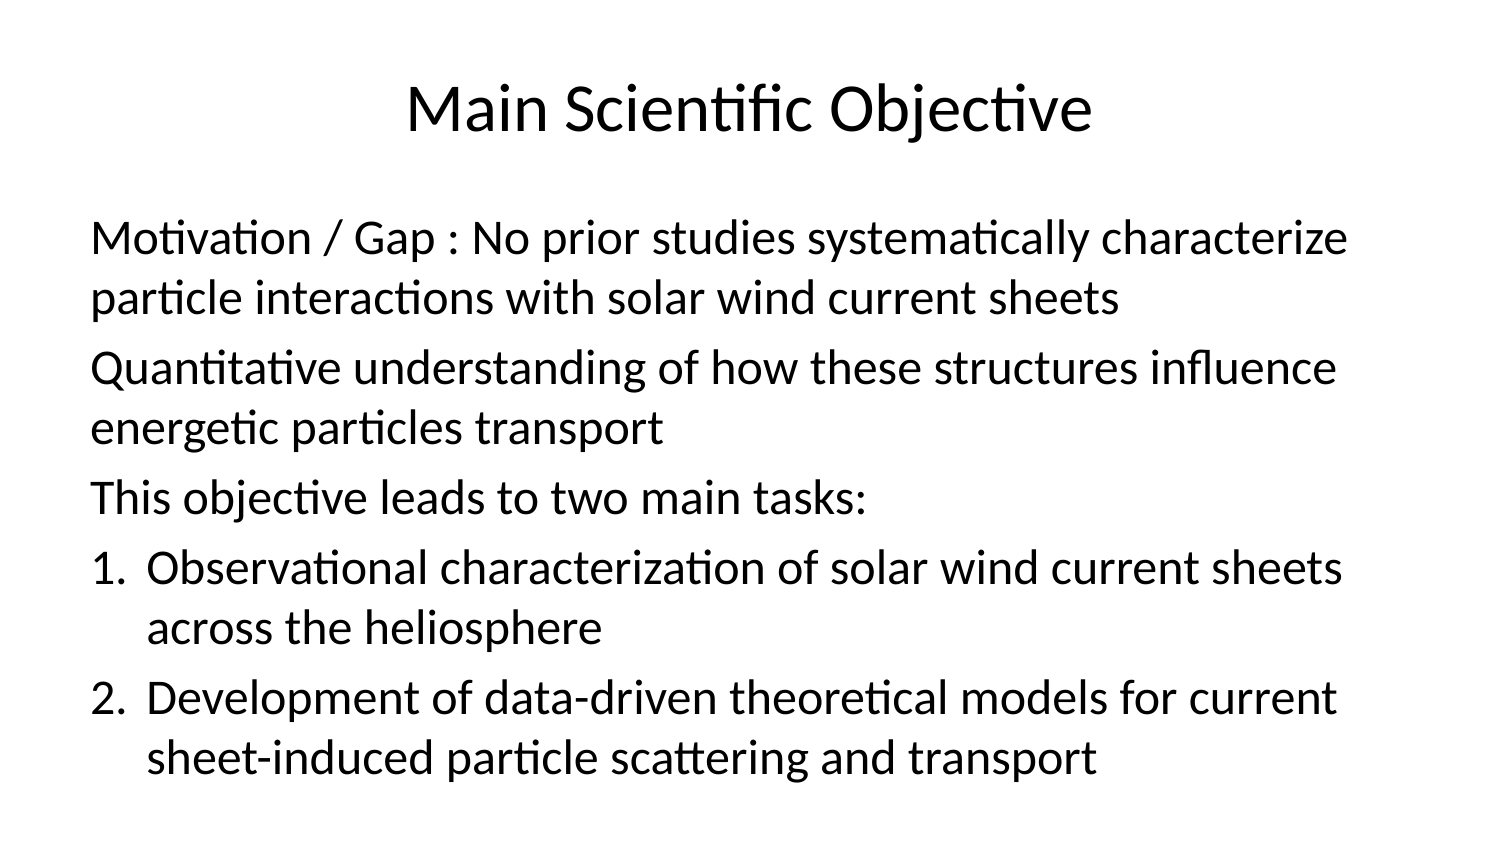

# Main Scientific Objective
Motivation / Gap : No prior studies systematically characterize particle interactions with solar wind current sheets
Quantitative understanding of how these structures influence energetic particles transport
This objective leads to two main tasks:
Observational characterization of solar wind current sheets across the heliosphere
Development of data-driven theoretical models for current sheet-induced particle scattering and transport